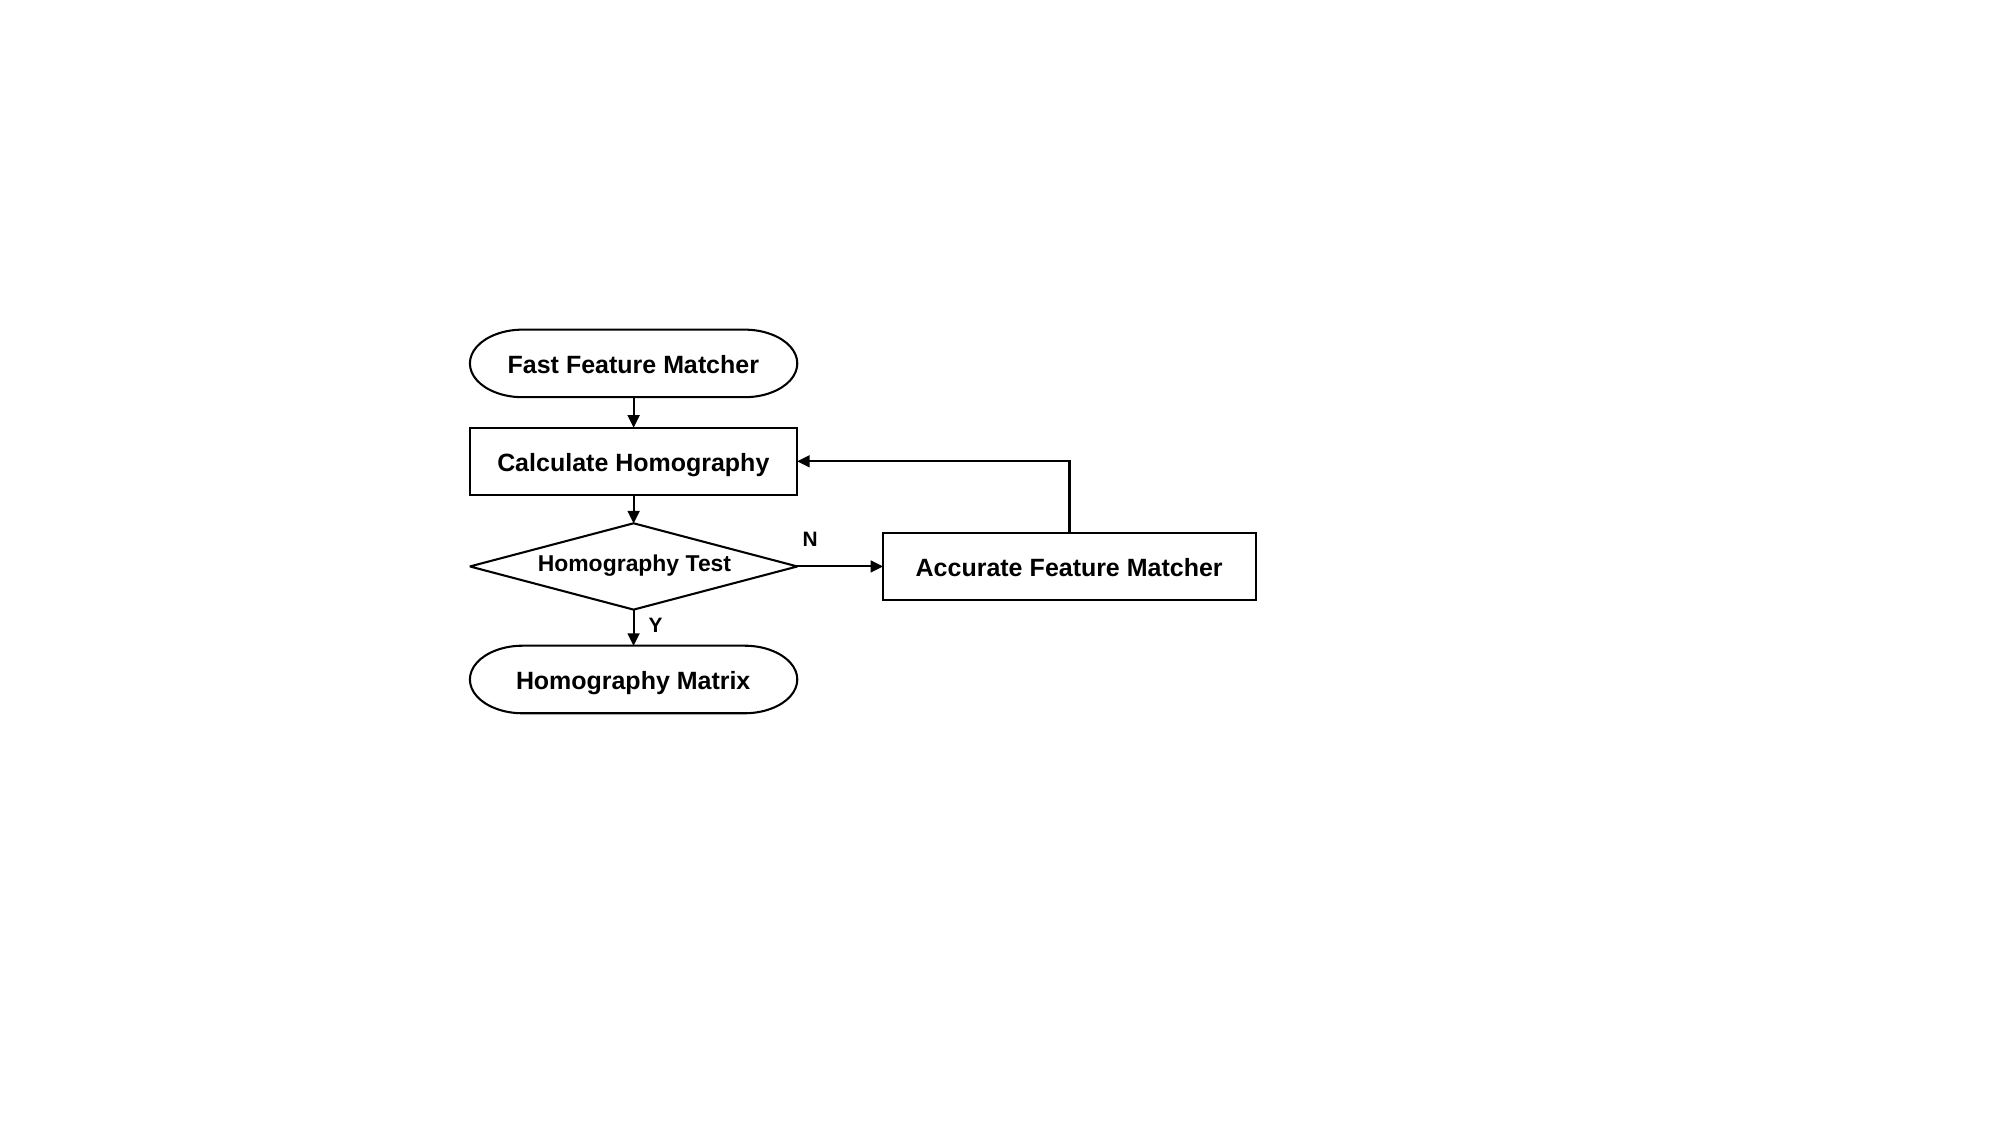

Fast Feature Matcher
Calculate Homography
N

Homography Test
Y
Accurate Feature Matcher
Homography Matrix